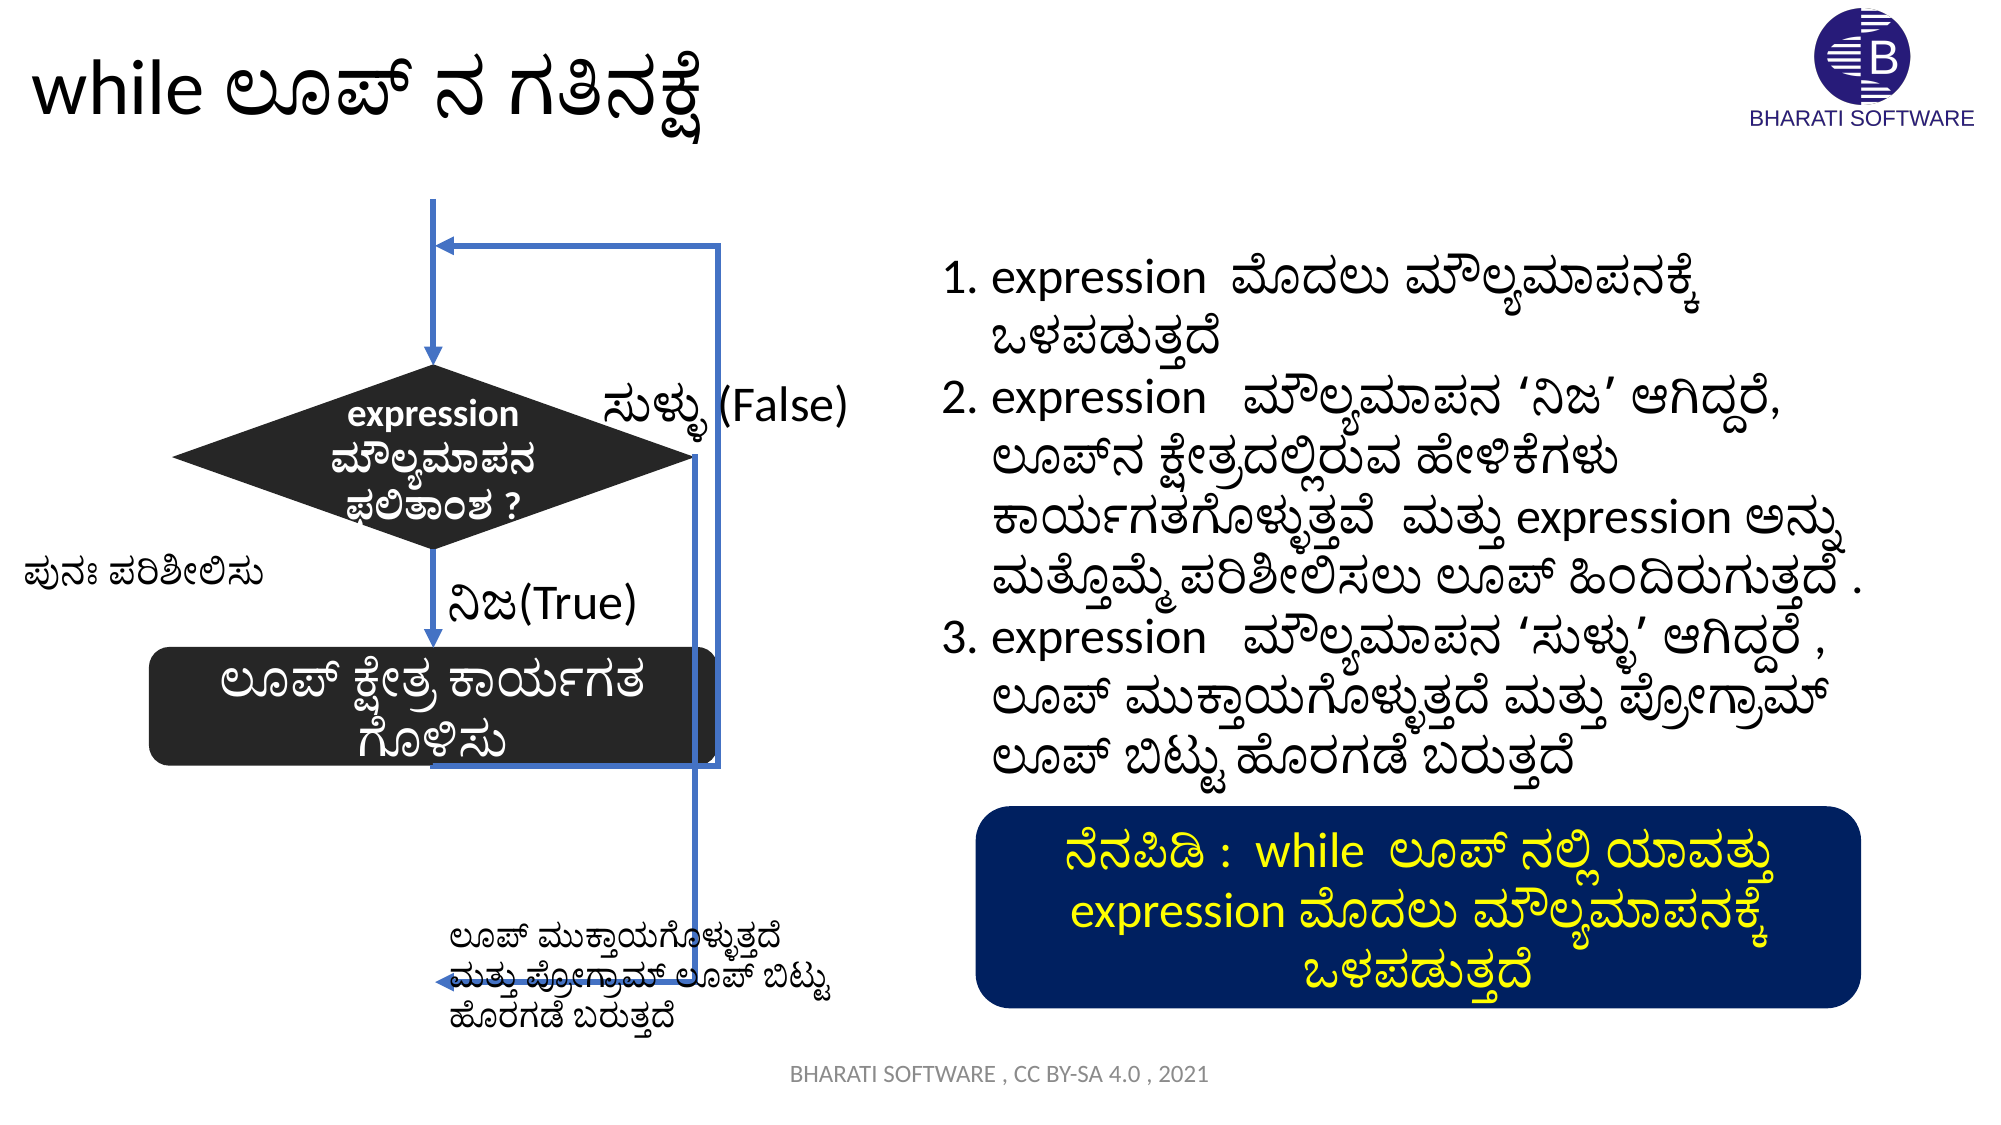

# while ಲೂಪ್ ನ ಗತಿನಕ್ಷೆ
expression  ಮೊದಲು ಮೌಲ್ಯಮಾಪನಕ್ಕೆ ಒಳಪಡುತ್ತದೆ
expression   ಮೌಲ್ಯಮಾಪನ ‘ನಿಜ’ ಆಗಿದ್ದರೆ, ಲೂಪ್‌ನ ಕ್ಷೇತ್ರದಲ್ಲಿರುವ ಹೇಳಿಕೆಗಳು  ಕಾರ್ಯಗತಗೊಳ್ಳುತ್ತವೆ  ಮತ್ತು expression ಅನ್ನು ಮತ್ತೊಮ್ಮೆ ಪರಿಶೀಲಿಸಲು ಲೂಪ್ ಹಿಂದಿರುಗುತ್ತದೆ .
expression   ಮೌಲ್ಯಮಾಪನ ‘ಸುಳ್ಳು’ ಆಗಿದ್ದರೆ , ಲೂಪ್ ಮುಕ್ತಾಯಗೊಳ್ಳುತ್ತದೆ ಮತ್ತು ಪ್ರೋಗ್ರಾಮ್ ಲೂಪ್ ಬಿಟ್ಟು ಹೊರಗಡೆ ಬರುತ್ತದೆ
ಸುಳ್ಳು (False)
expression ಮೌಲ್ಯಮಾಪನ ಫಲಿತಾಂಶ ?
ಪುನಃ ಪರಿಶೀಲಿಸು
ನಿಜ(True)
ಲೂಪ್ ಕ್ಷೇತ್ರ ಕಾರ್ಯಗತ ಗೊಳಿಸು
ನೆನಪಿಡಿ :  while  ಲೂಪ್ ನಲ್ಲಿ ಯಾವತ್ತು expression ಮೊದಲು ಮೌಲ್ಯಮಾಪನಕ್ಕೆ ಒಳಪಡುತ್ತದೆ
ಲೂಪ್ ಮುಕ್ತಾಯಗೊಳ್ಳುತ್ತದೆ ಮತ್ತು ಪ್ರೋಗ್ರಾಮ್ ಲೂಪ್ ಬಿಟ್ಟು ಹೊರಗಡೆ ಬರುತ್ತದೆ
BHARATI SOFTWARE , CC BY-SA 4.0 , 2021